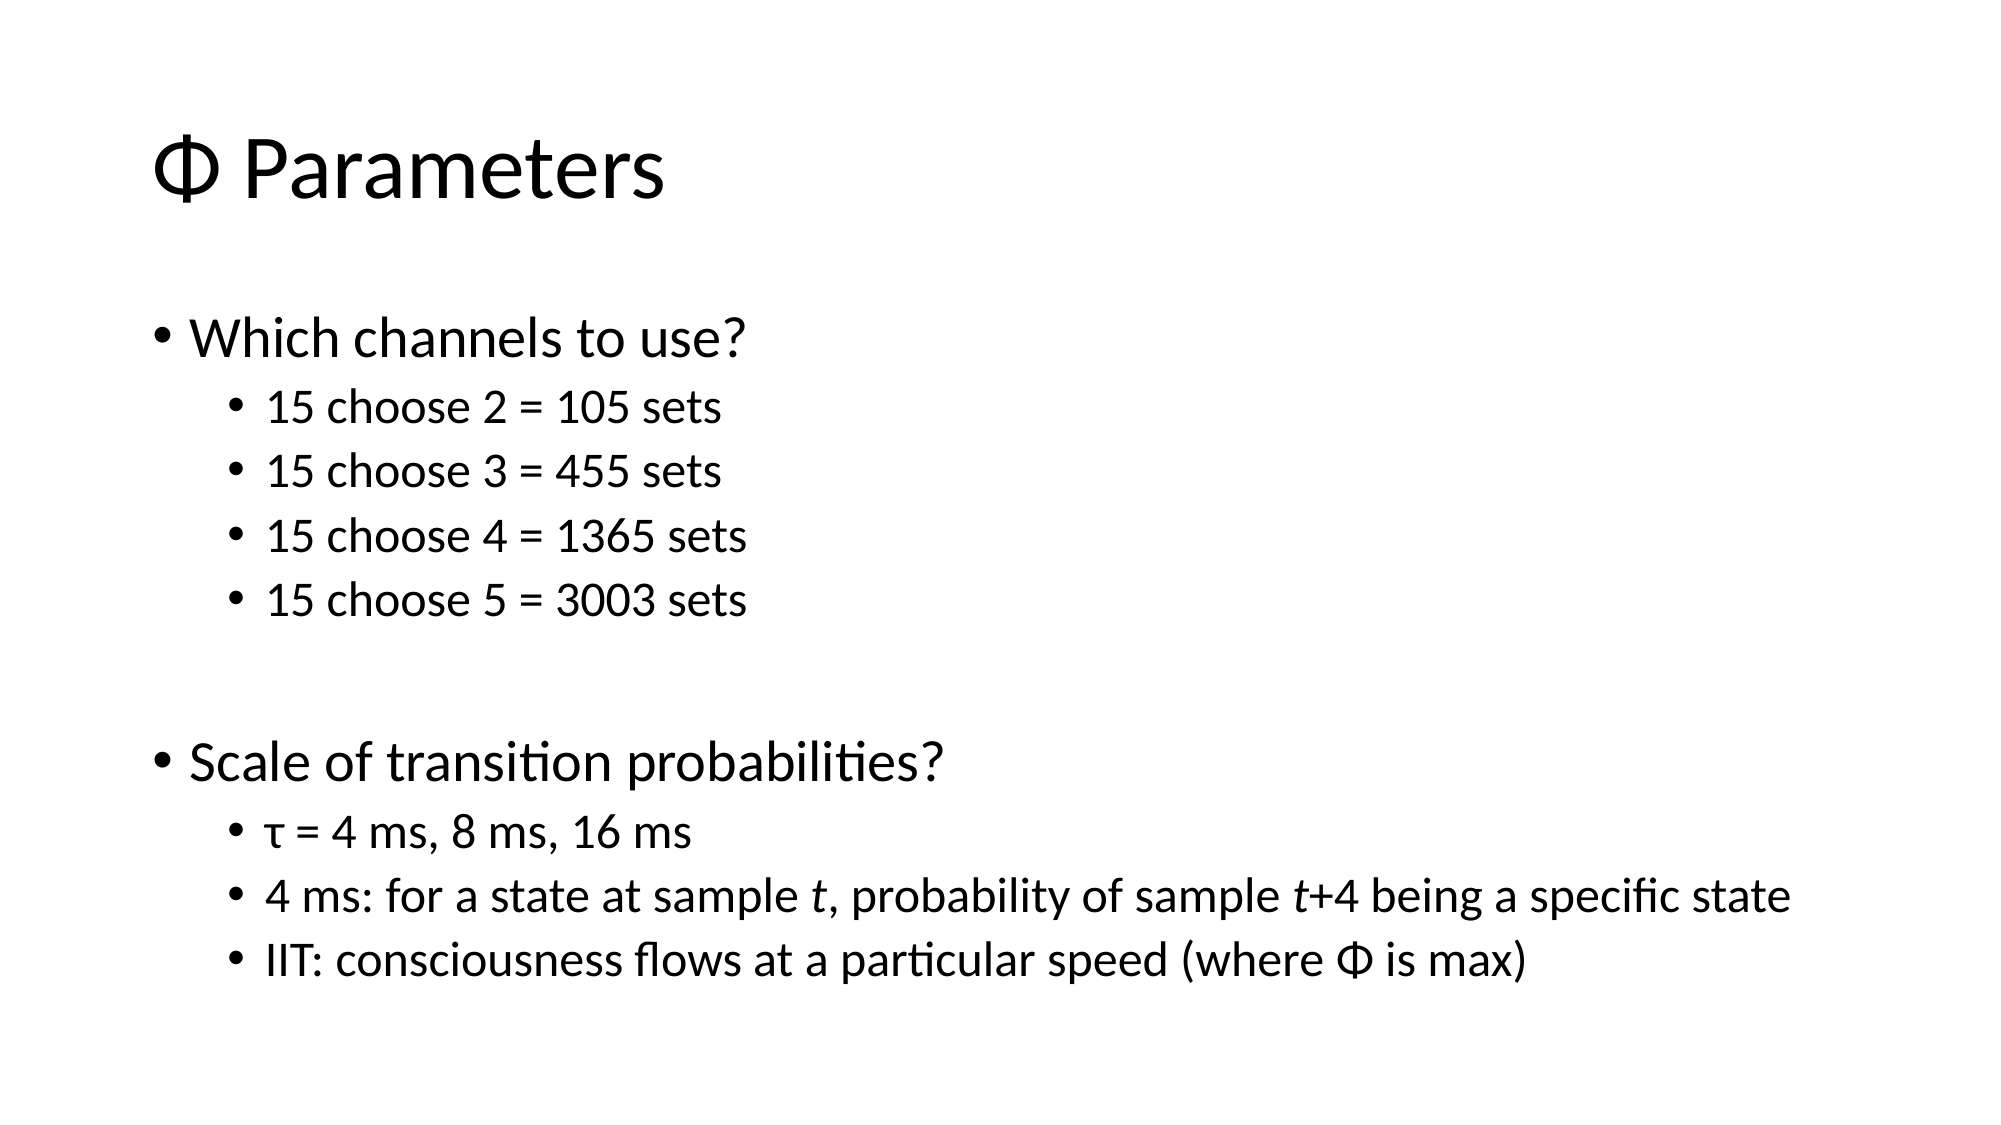

# Φ Parameters
Which channels to use?
15 choose 2 = 105 sets
15 choose 3 = 455 sets
15 choose 4 = 1365 sets
15 choose 5 = 3003 sets

Scale of transition probabilities?
τ = 4 ms, 8 ms, 16 ms
4 ms: for a state at sample t, probability of sample t+4 being a specific state
IIT: consciousness flows at a particular speed (where Φ is max)